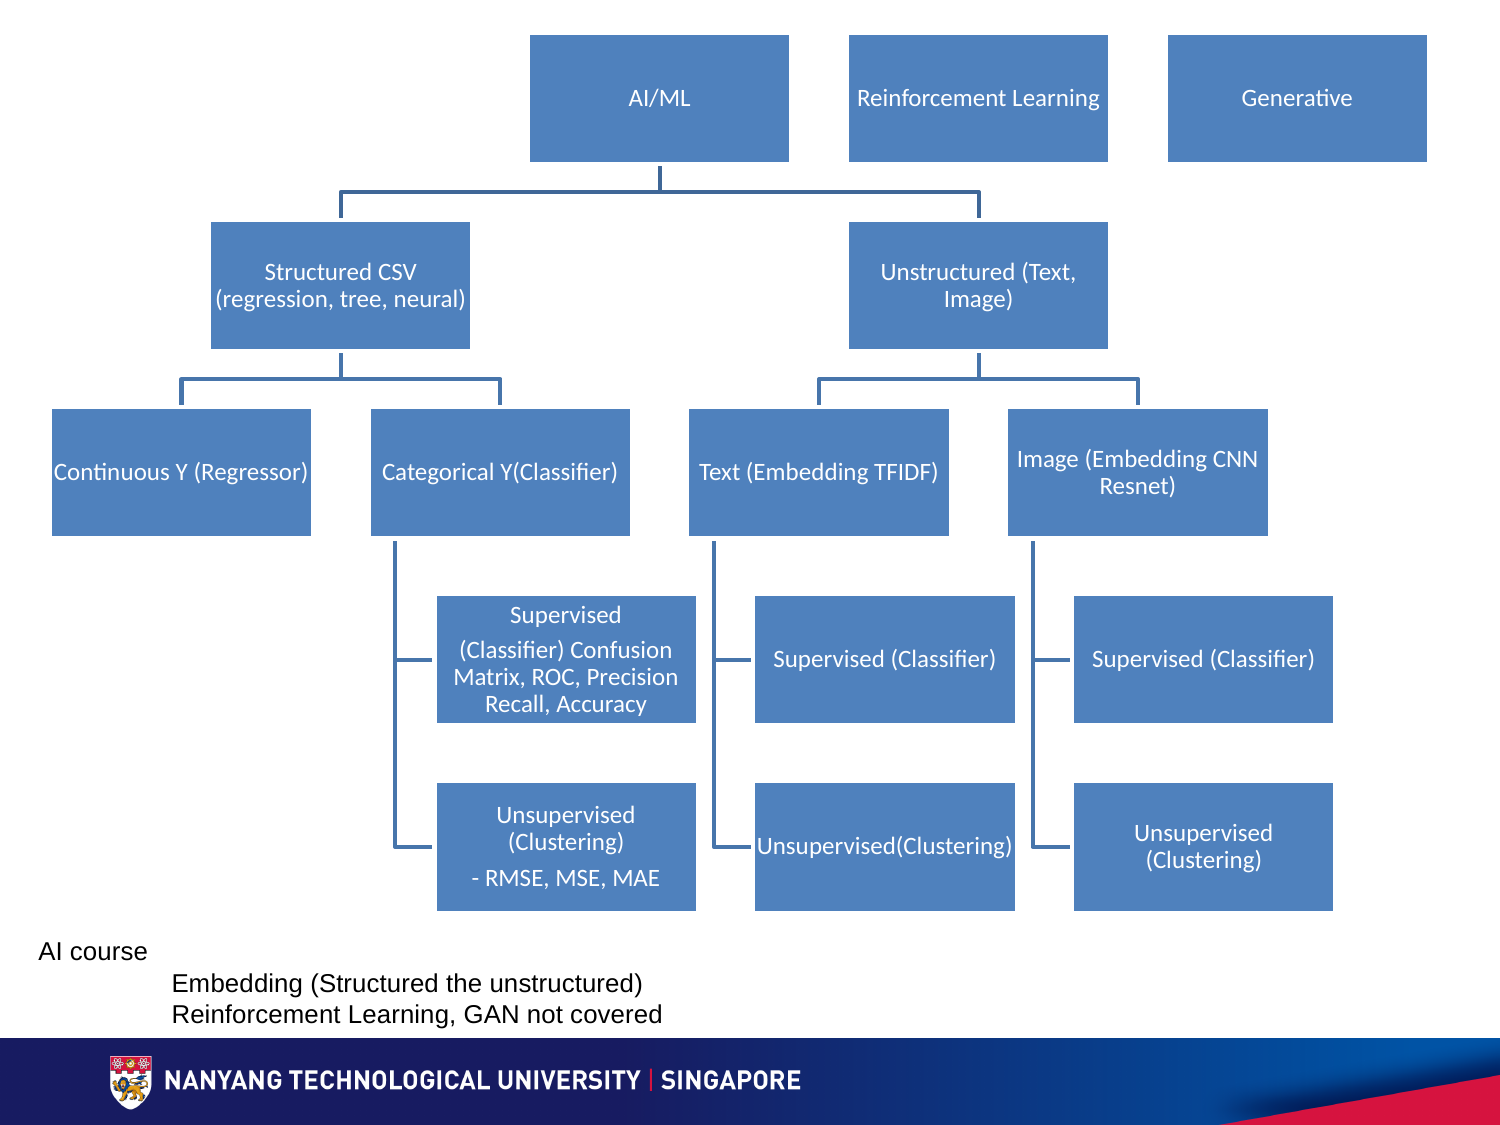

AI/ML
Structured CSV (regression, tree, neural)
Continuous Y (Regressor)
Categorical Y(Classifier)
Supervised
(Classifier) Confusion Matrix, ROC, Precision Recall, Accuracy
Unsupervised (Clustering)
- RMSE, MSE, MAE
Unstructured (Text, Image)
Text (Embedding TFIDF)
Supervised (Classifier)
Unsupervised(Clustering)
Image (Embedding CNN Resnet)
Supervised (Classifier)
Unsupervised (Clustering)
Reinforcement Learning
Generative
# AI course Embedding (Structured the unstructured) Reinforcement Learning, GAN not covered